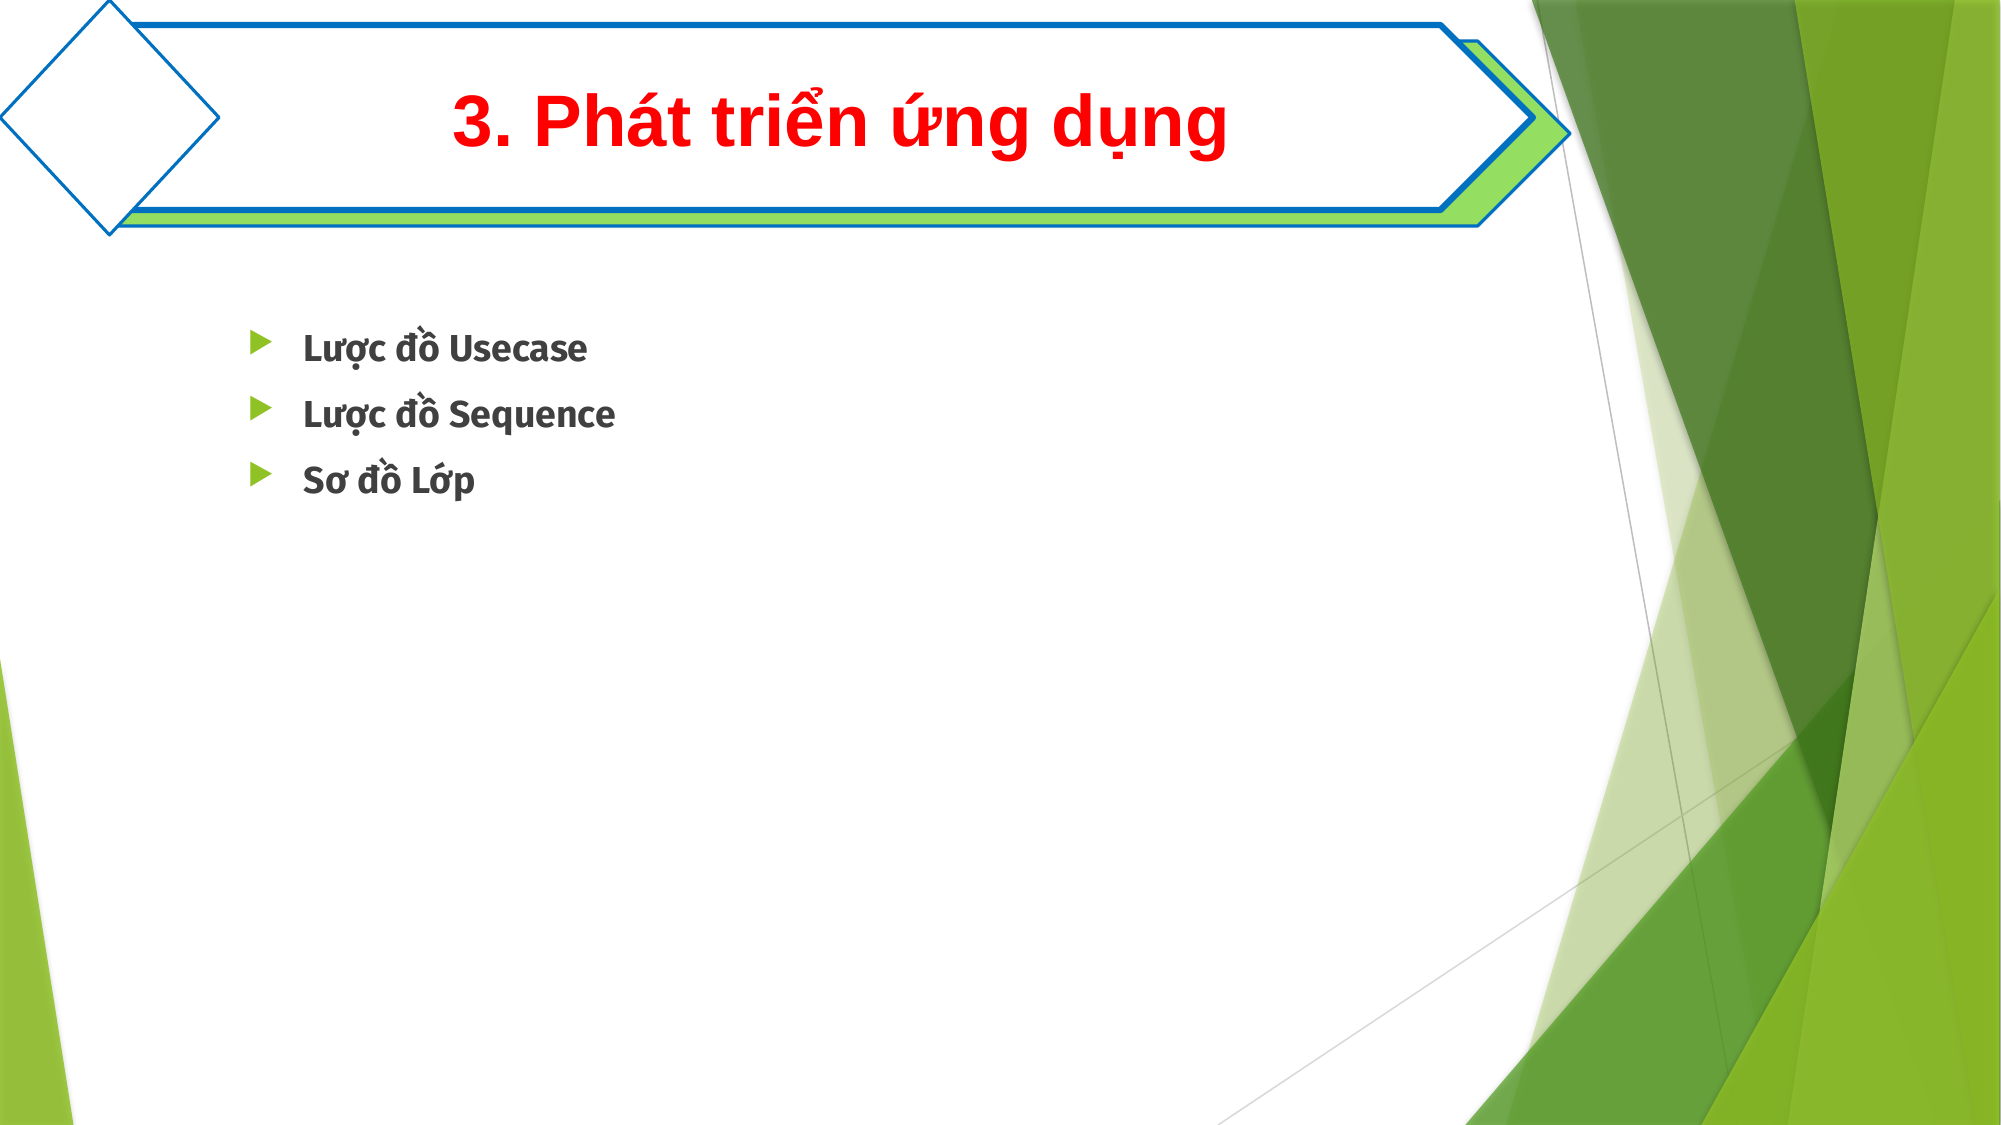

3. Phát triển ứng dụng

Lược đồ Usecase
Lược đồ Sequence
Sơ đồ Lớp